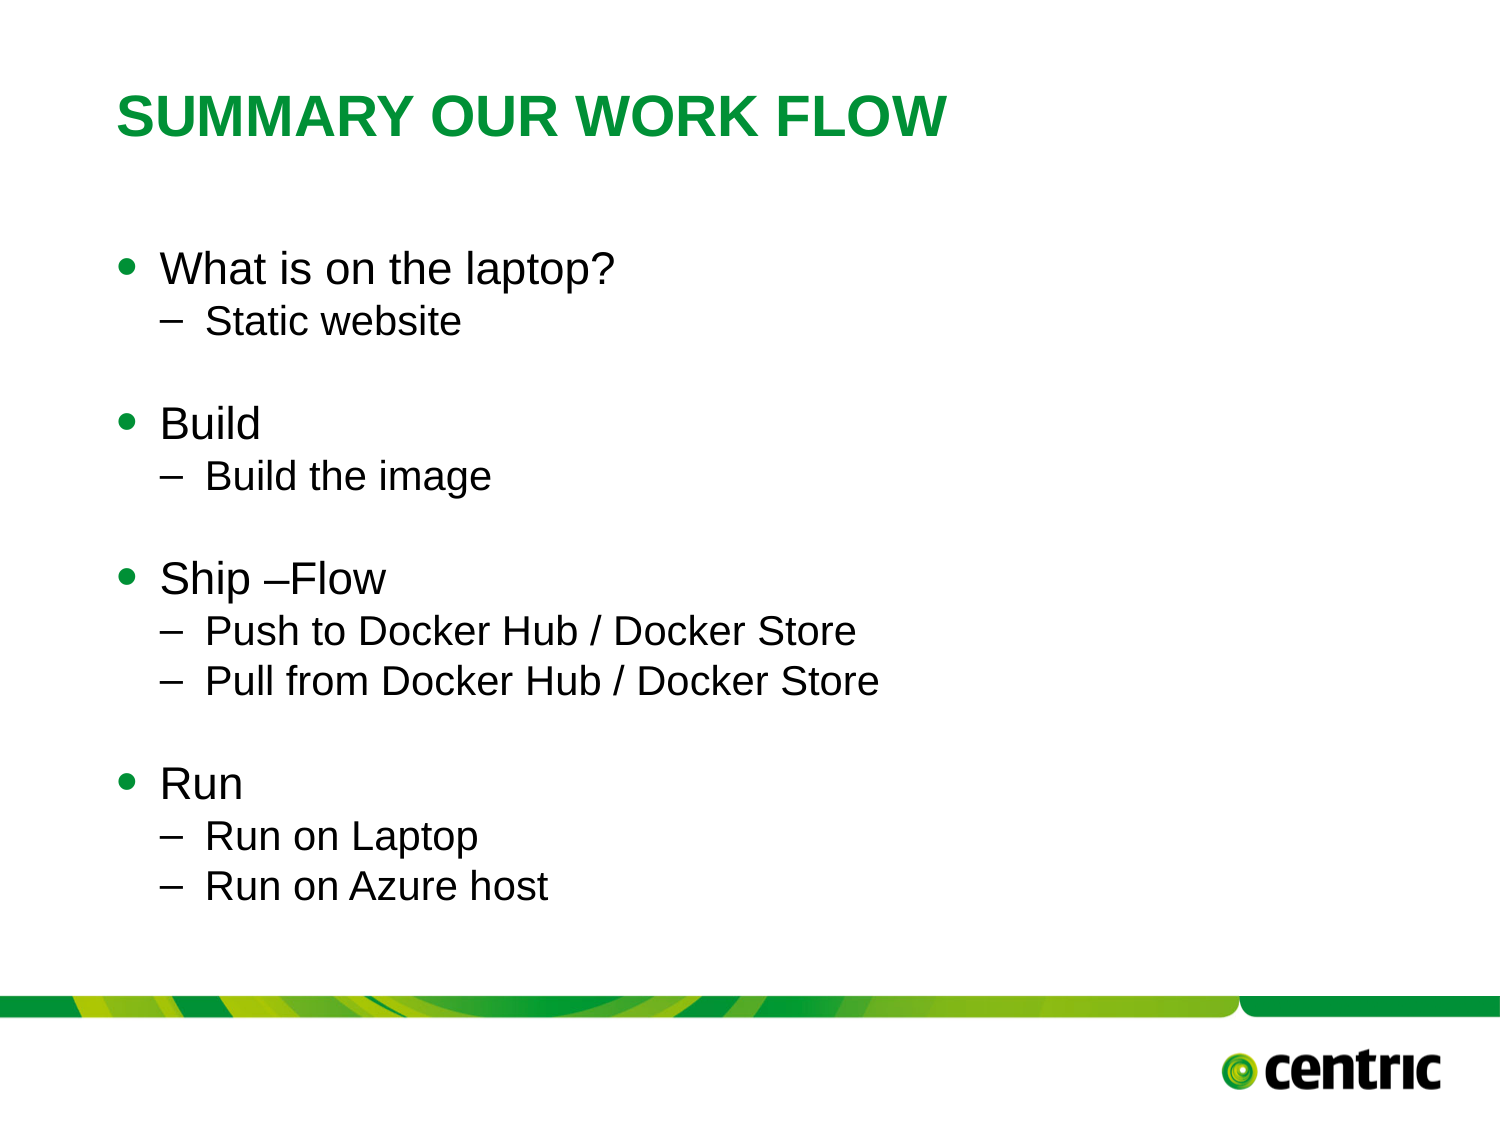

# Summary our Work FLOW
What is on the laptop?
Static website

Build
Build the image

Ship –Flow
Push to Docker Hub / Docker Store
Pull from Docker Hub / Docker Store

Run
Run on Laptop
Run on Azure host

TITLE PRESENTATION
Versie 0.8 - 16 september 2017